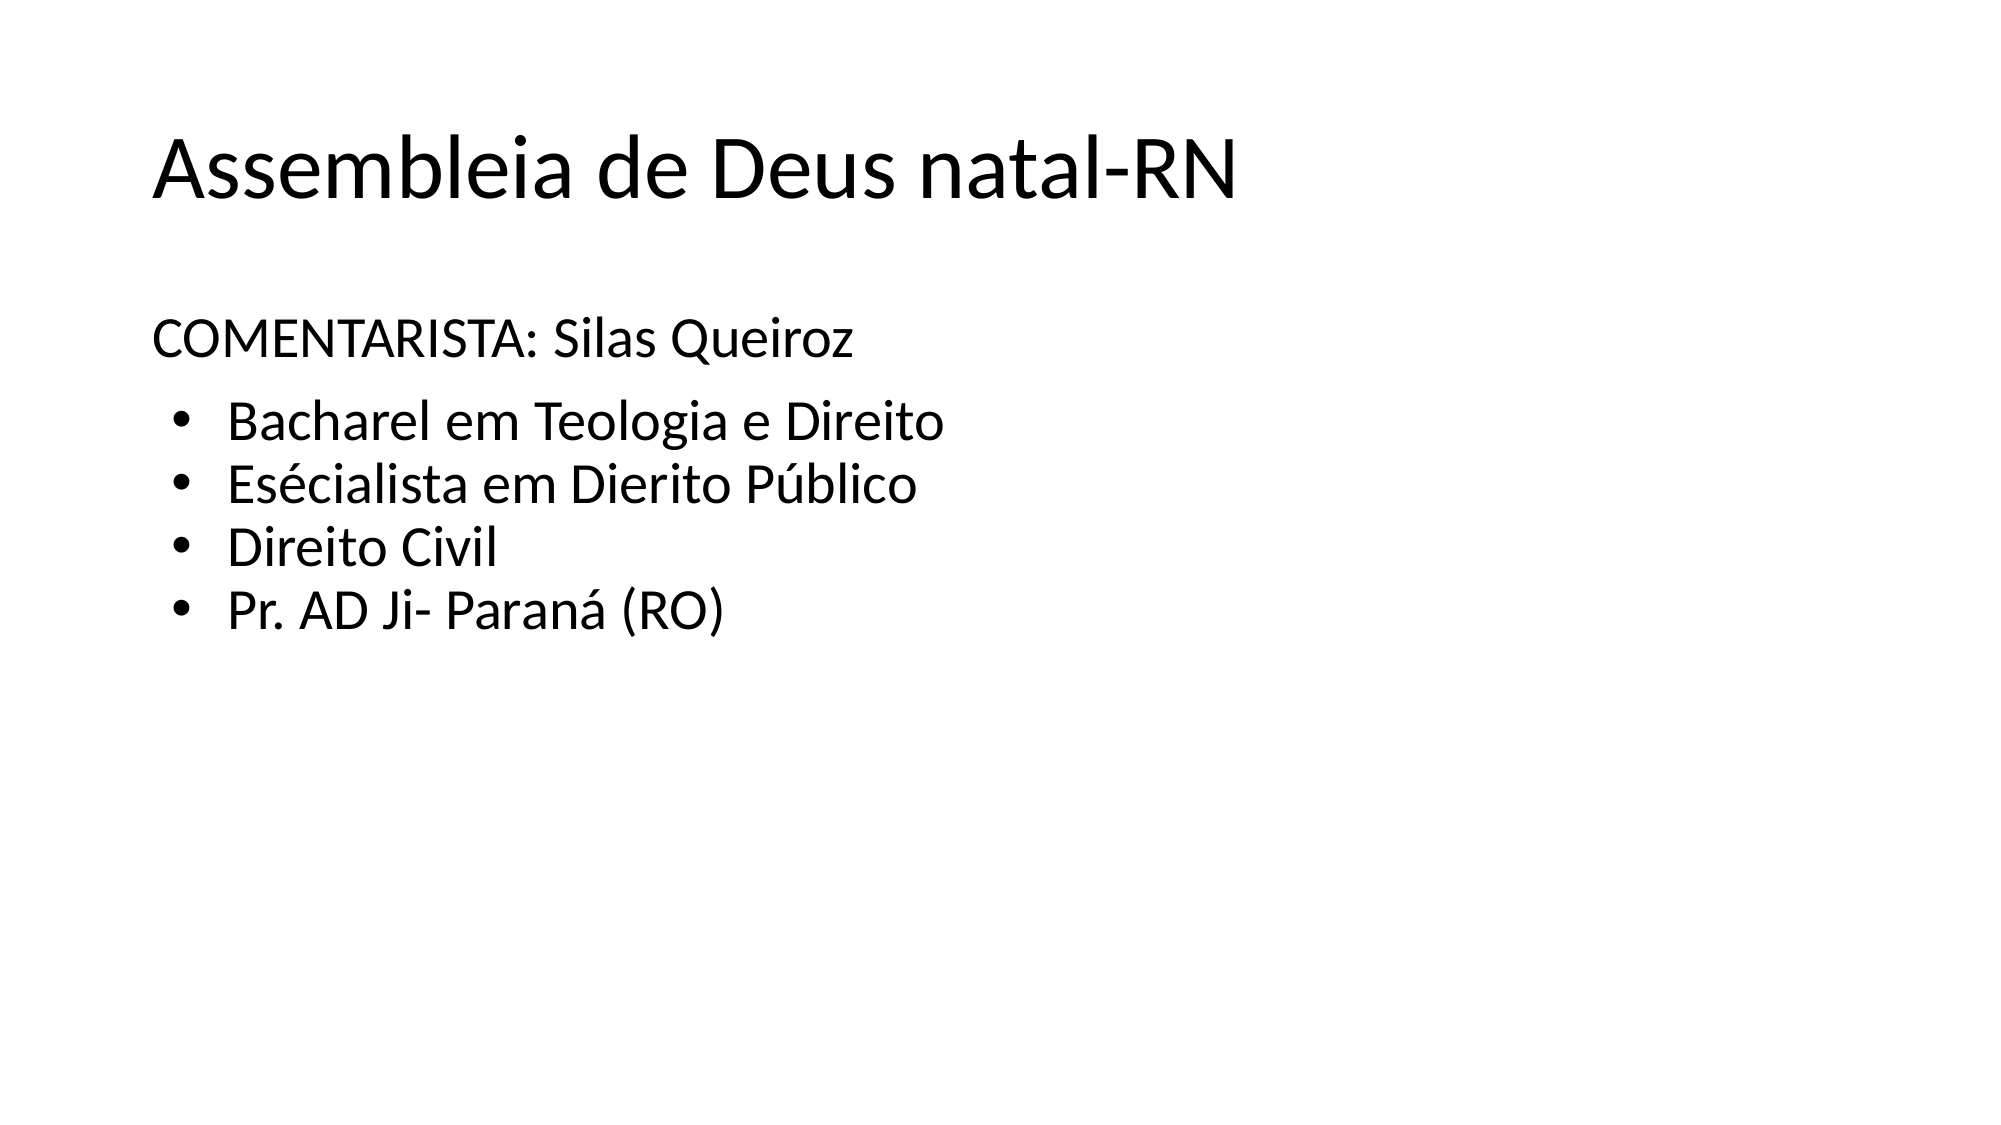

# Assembleia de Deus natal-RN
COMENTARISTA: Silas Queiroz
Bacharel em Teologia e Direito
Esécialista em Dierito Público
Direito Civil
Pr. AD Ji- Paraná (RO)